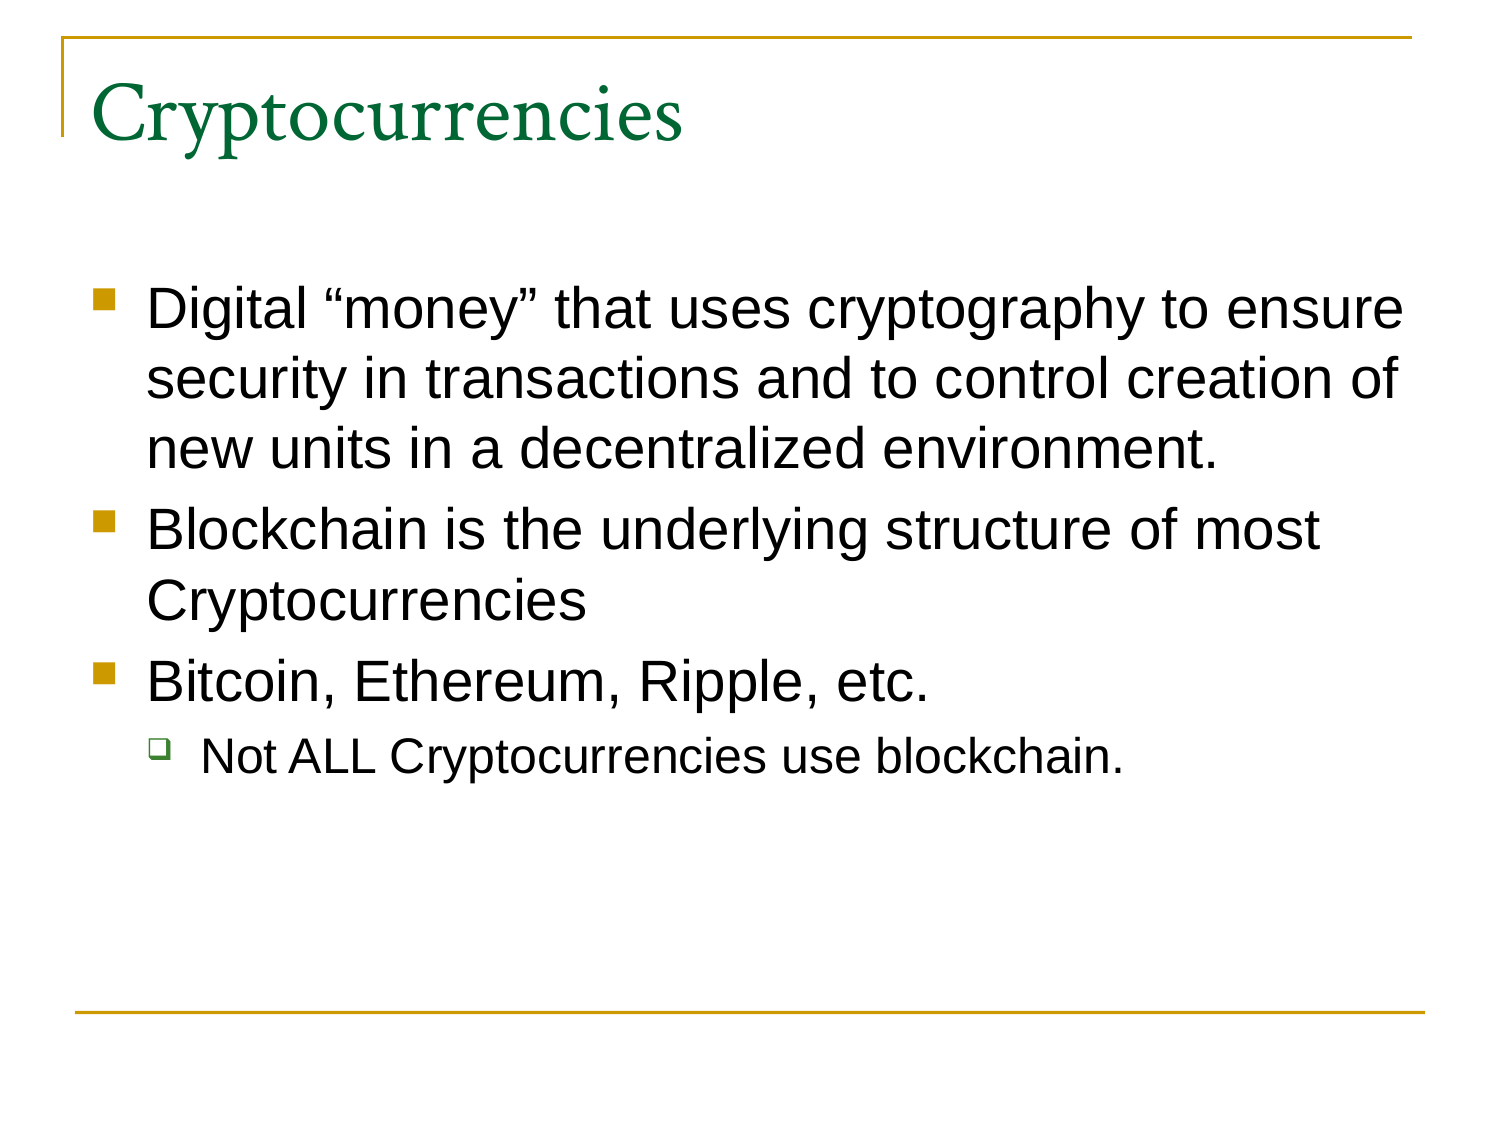

# Cryptocurrencies
Digital “money” that uses cryptography to ensure security in transactions and to control creation of new units in a decentralized environment.
Blockchain is the underlying structure of most Cryptocurrencies
Bitcoin, Ethereum, Ripple, etc.
Not ALL Cryptocurrencies use blockchain.